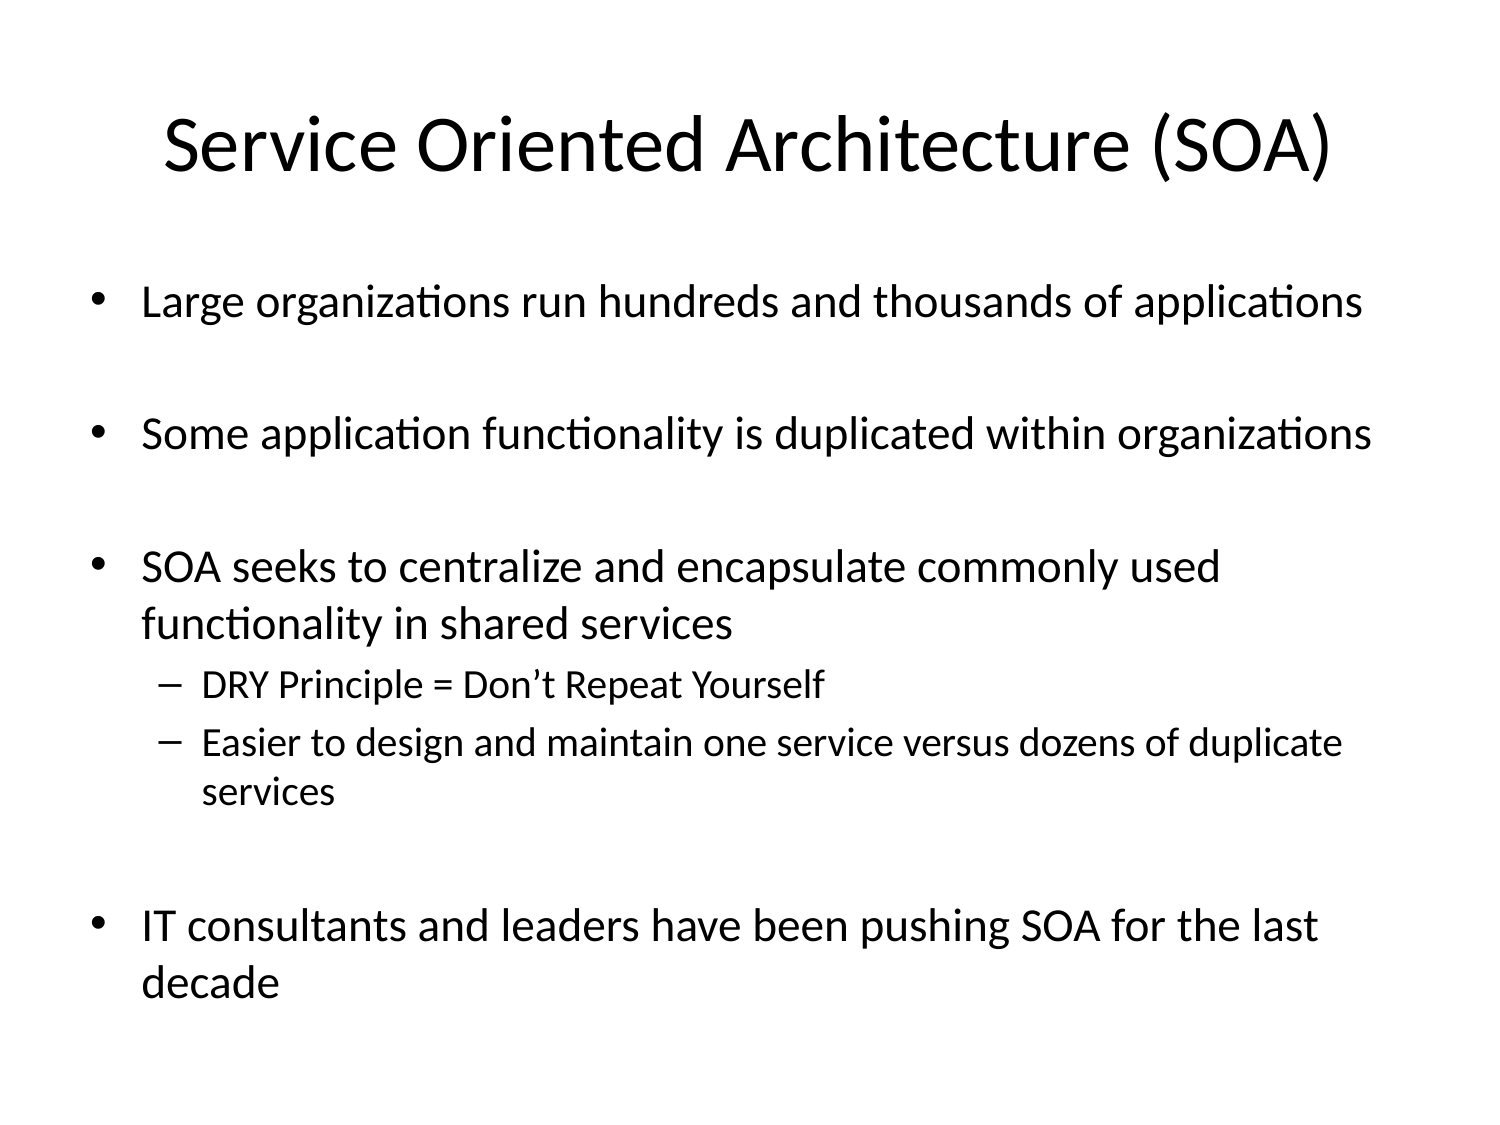

# Service Oriented Architecture (SOA)
Large organizations run hundreds and thousands of applications

Some application functionality is duplicated within organizations

SOA seeks to centralize and encapsulate commonly used functionality in shared services
DRY Principle = Don’t Repeat Yourself
Easier to design and maintain one service versus dozens of duplicate services

IT consultants and leaders have been pushing SOA for the last decade